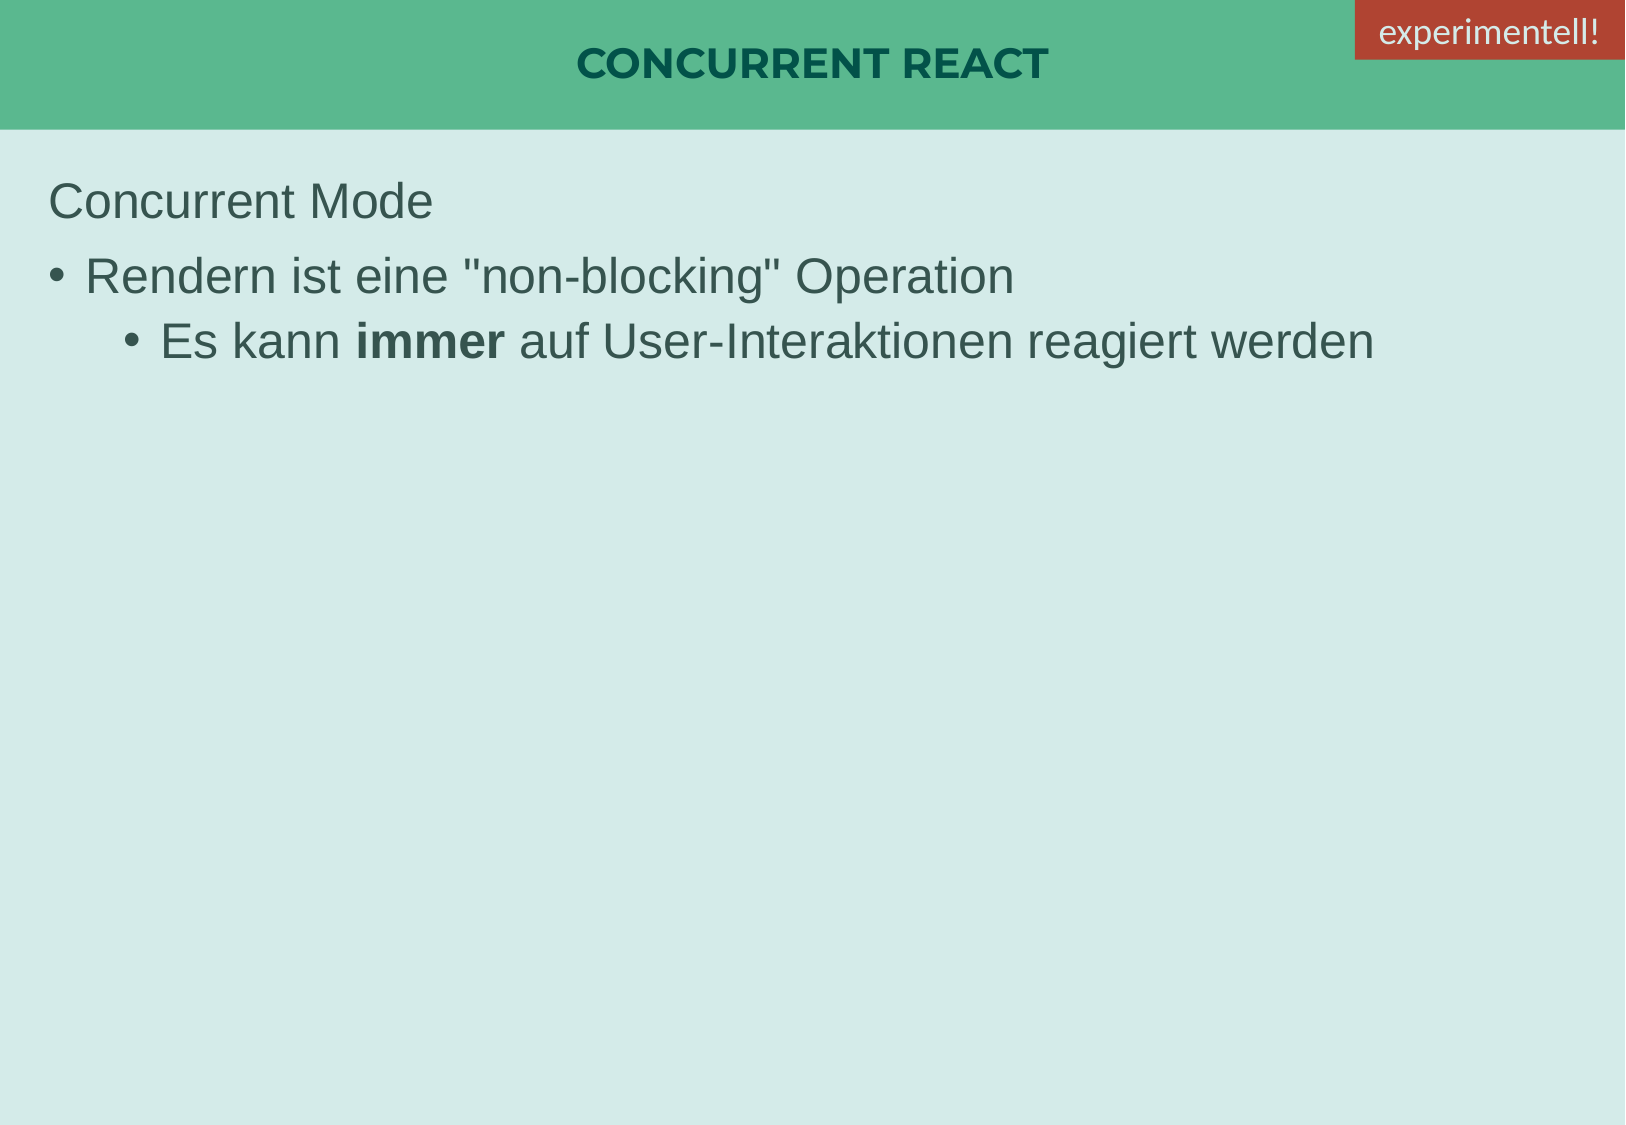

experimentell!
# concurrent React
Concurrent Mode
Rendern ist eine "non-blocking" Operation
Es kann immer auf User-Interaktionen reagiert werden